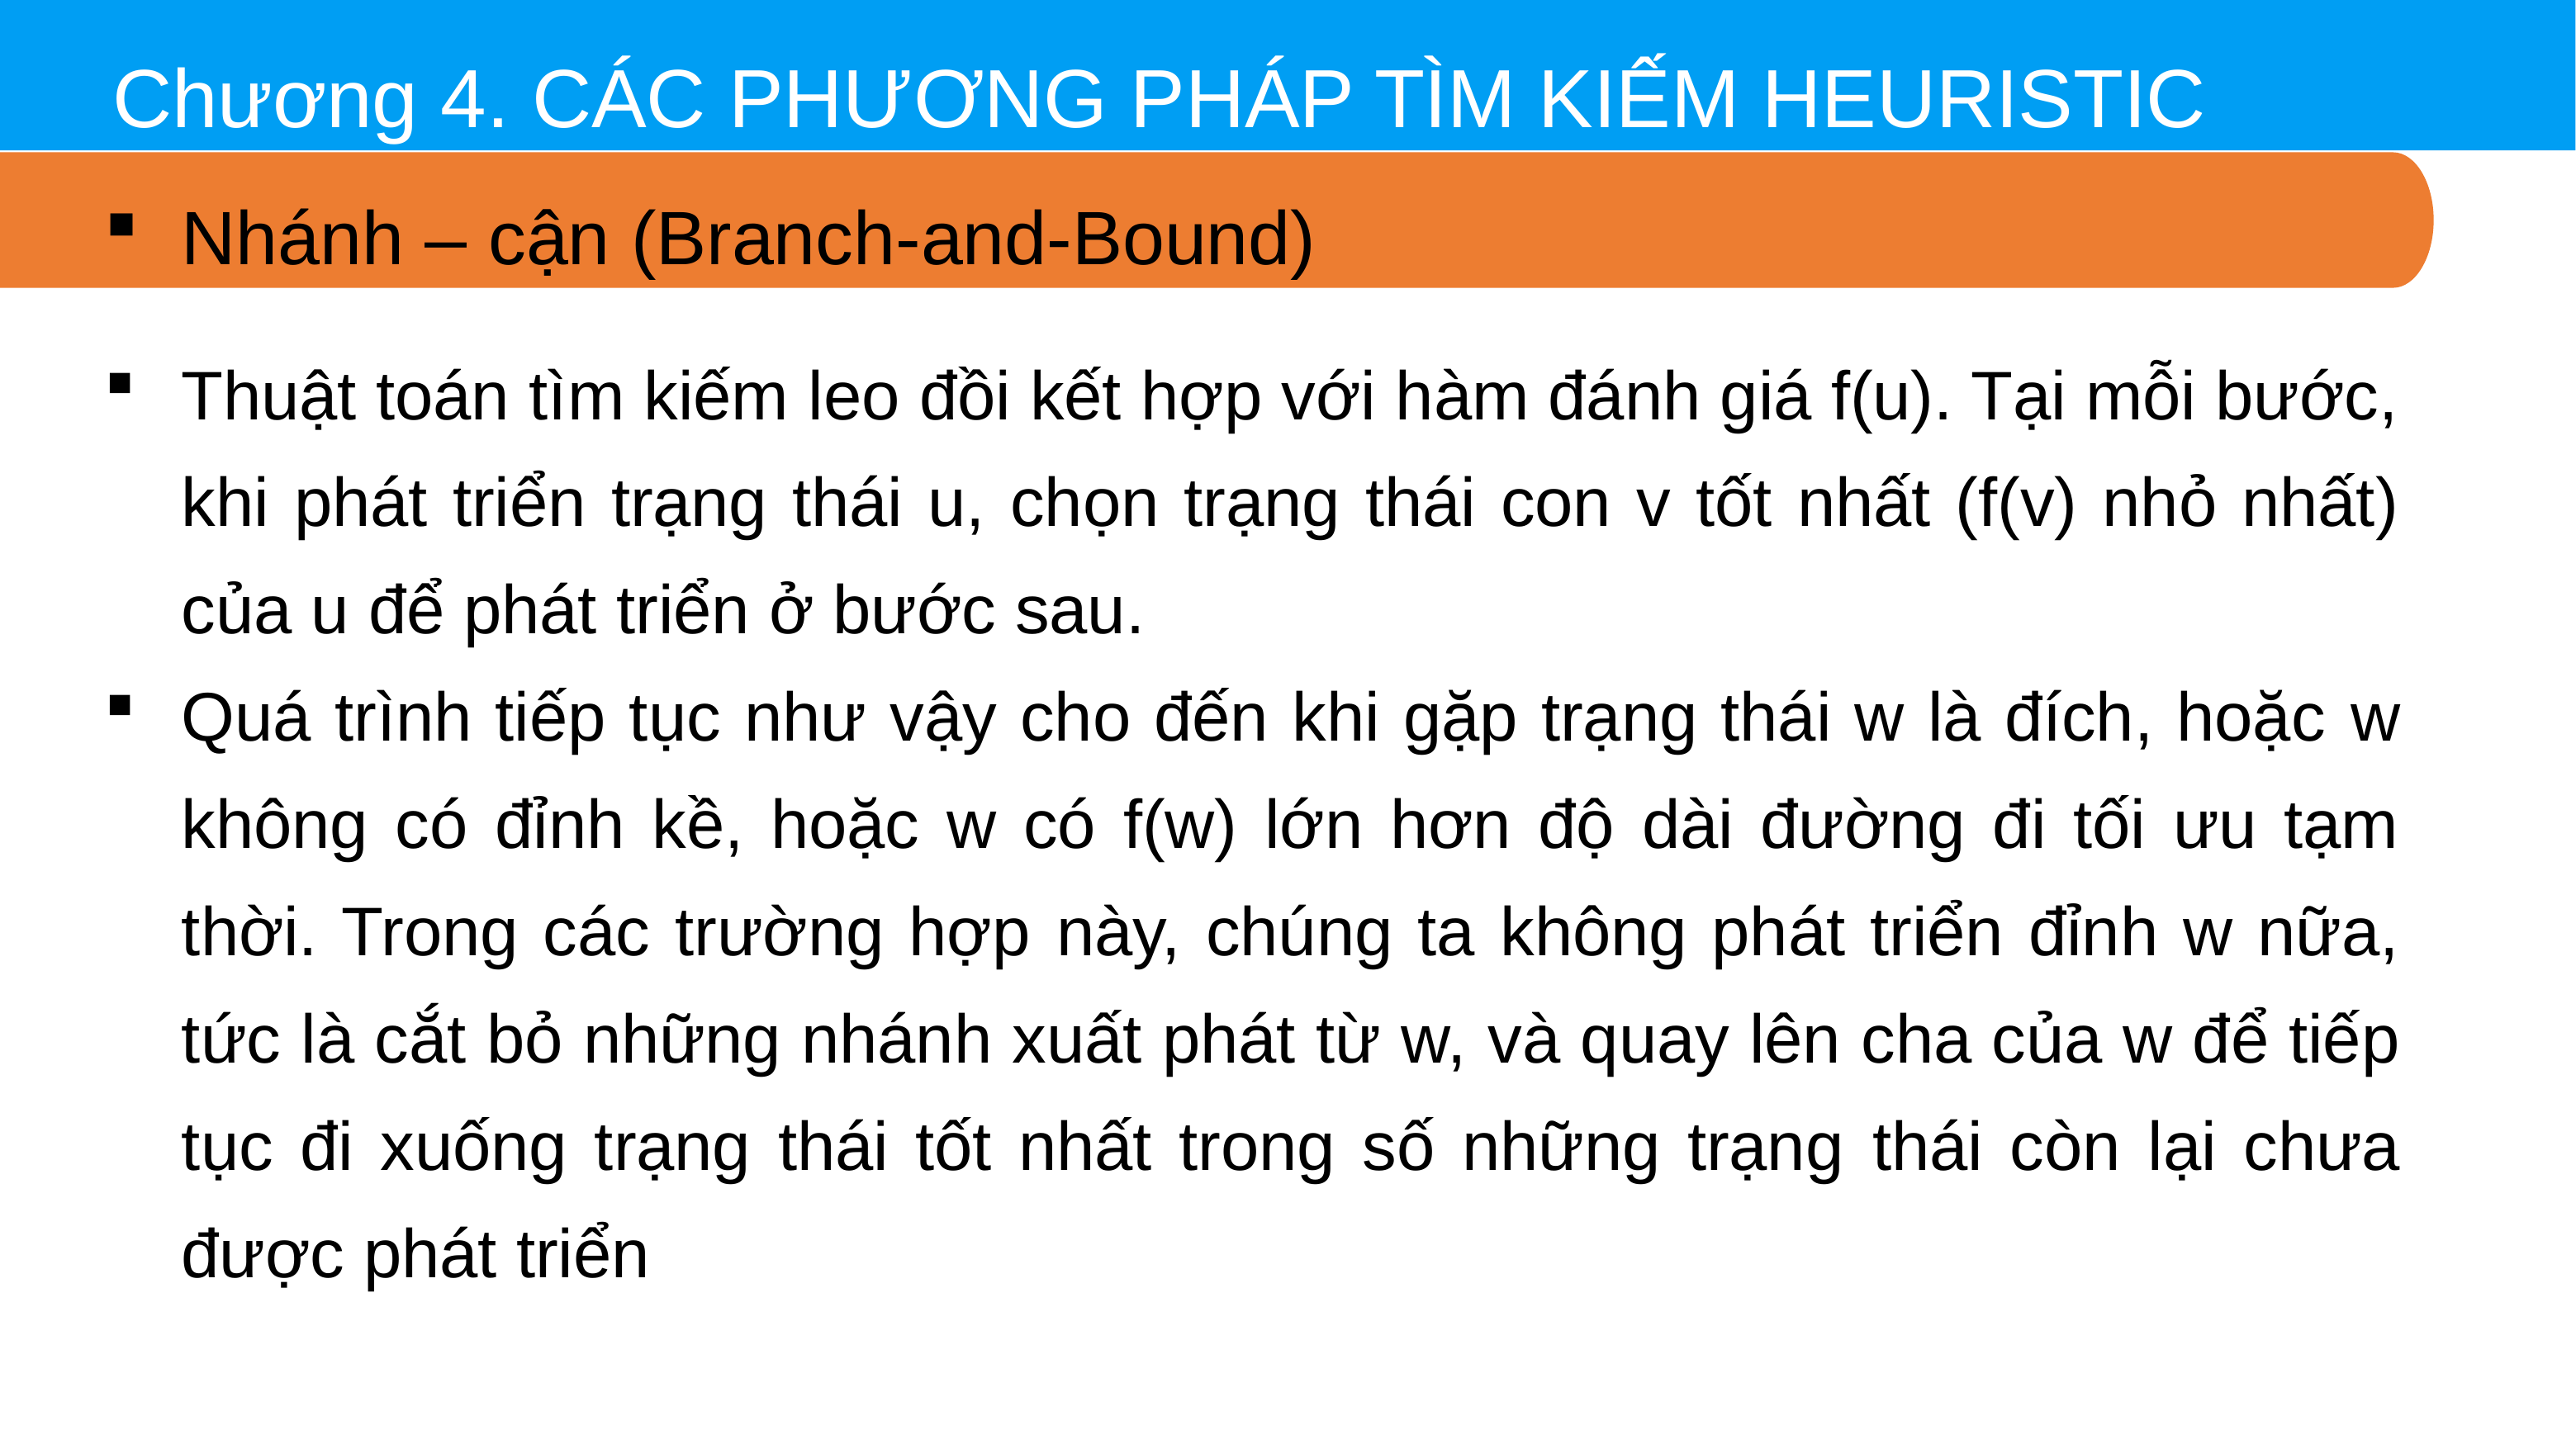

Chương 4. CÁC PHƯƠNG PHÁP TÌM KIẾM HEURISTIC

Nhánh – cận (Branch-and-Bound)
Thuật toán tìm kiếm leo đồi kết hợp với hàm đánh giá f(u). Tại mỗi bước, khi phát triển trạng thái u, chọn trạng thái con v tốt nhất (f(v) nhỏ nhất) của u để phát triển ở bước sau.
Quá trình tiếp tục như vậy cho đến khi gặp trạng thái w là đích, hoặc w không có đỉnh kề, hoặc w có f(w) lớn hơn độ dài đường đi tối ưu tạm thời. Trong các trường hợp này, chúng ta không phát triển đỉnh w nữa, tức là cắt bỏ những nhánh xuất phát từ w, và quay lên cha của w để tiếp tục đi xuống trạng thái tốt nhất trong số những trạng thái còn lại chưa được phát triển